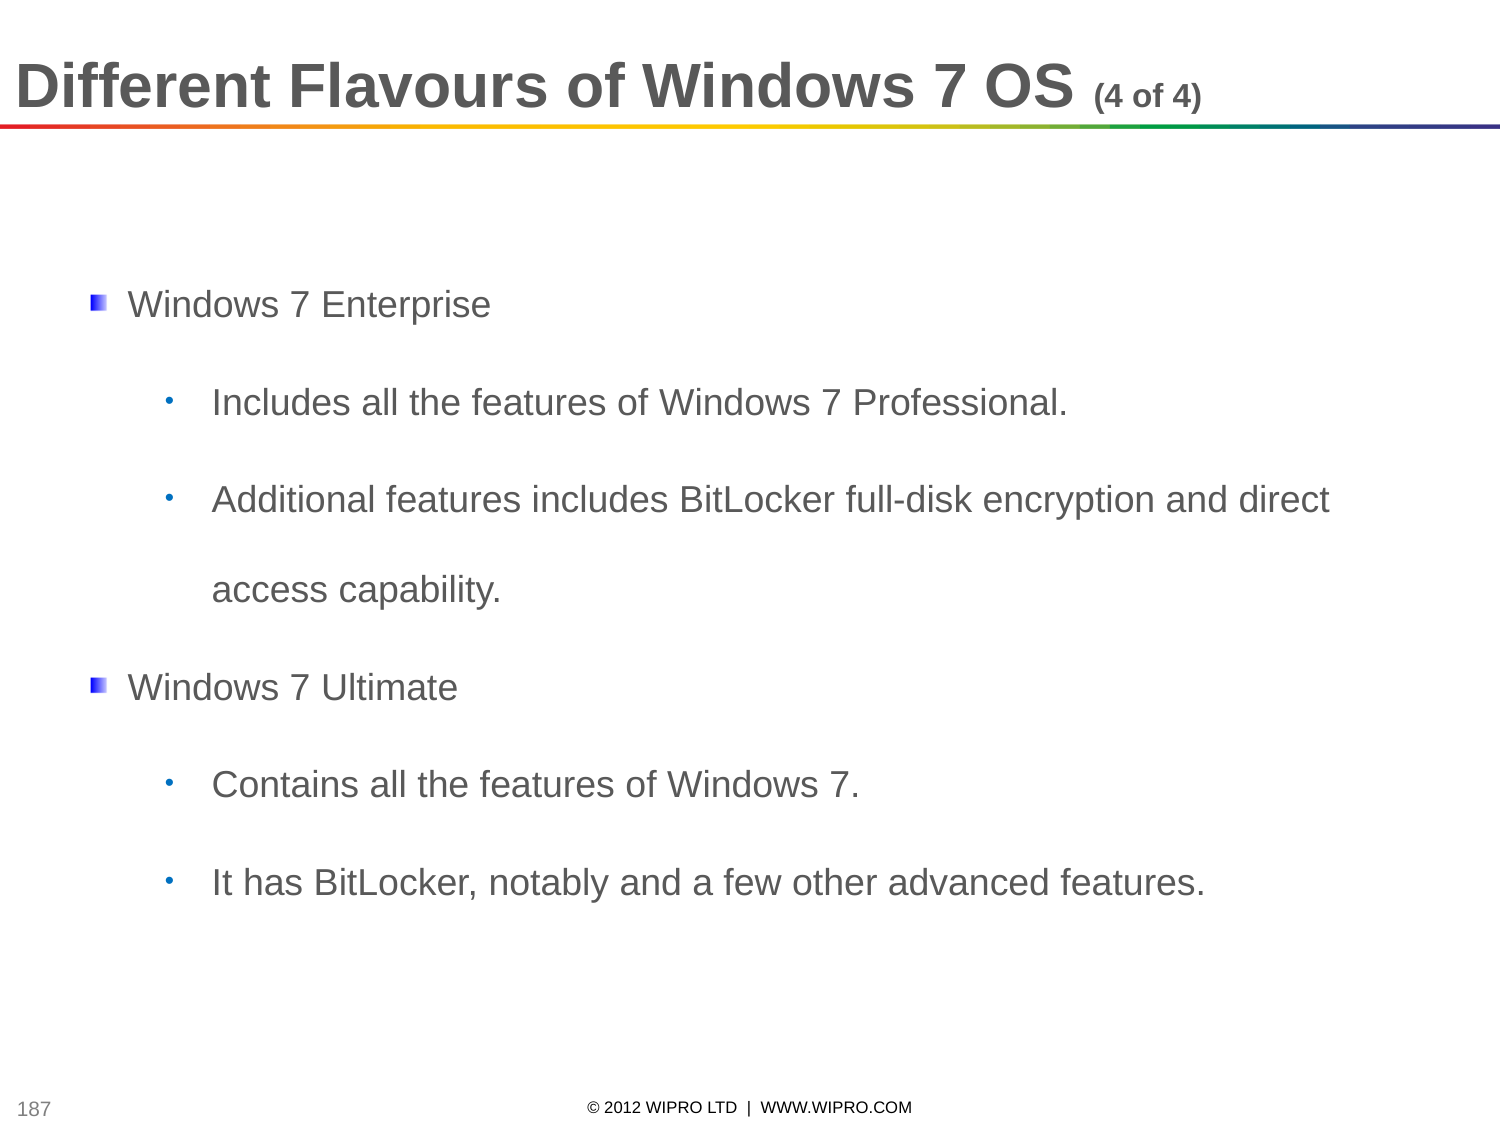

Different Flavours of Windows 7 OS (4 of 4)
Windows 7 Enterprise
Includes all the features of Windows 7 Professional.
Additional features includes BitLocker full-disk encryption and direct access capability.
Windows 7 Ultimate
Contains all the features of Windows 7.
It has BitLocker, notably and a few other advanced features.